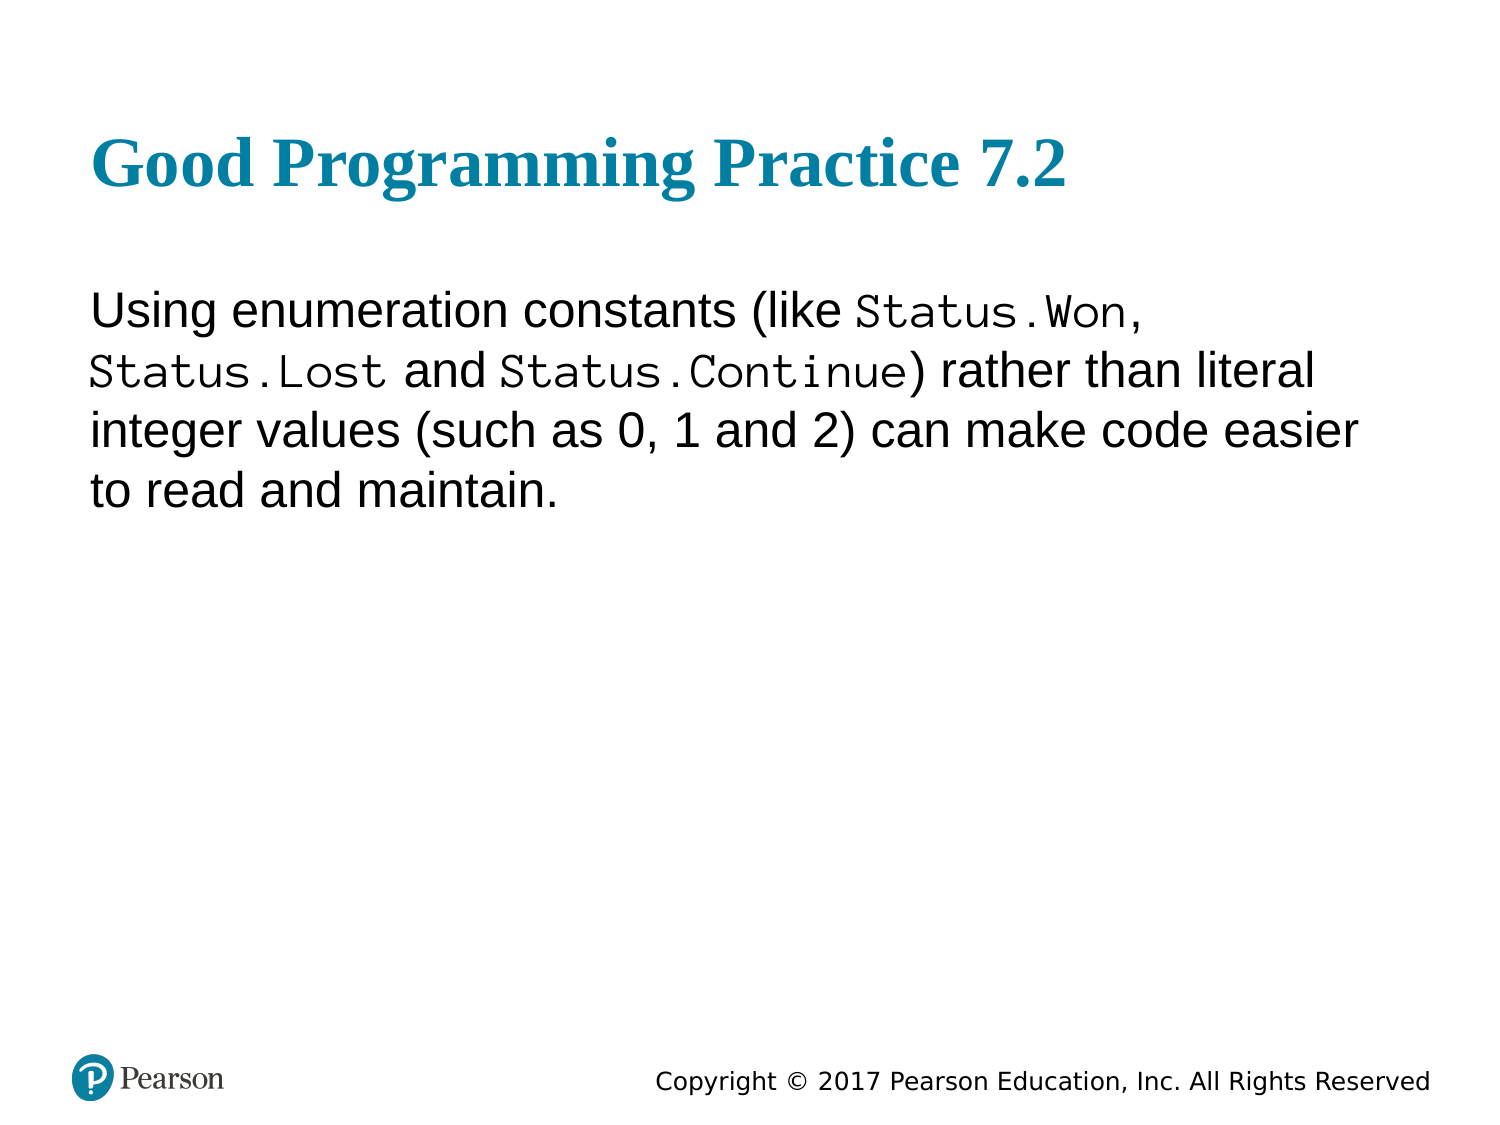

# Good Programming Practice 7.2
Using enumeration constants (like Status.Won, Status.Lost and Status.Continue) rather than literal integer values (such as 0, 1 and 2) can make code easier to read and maintain.